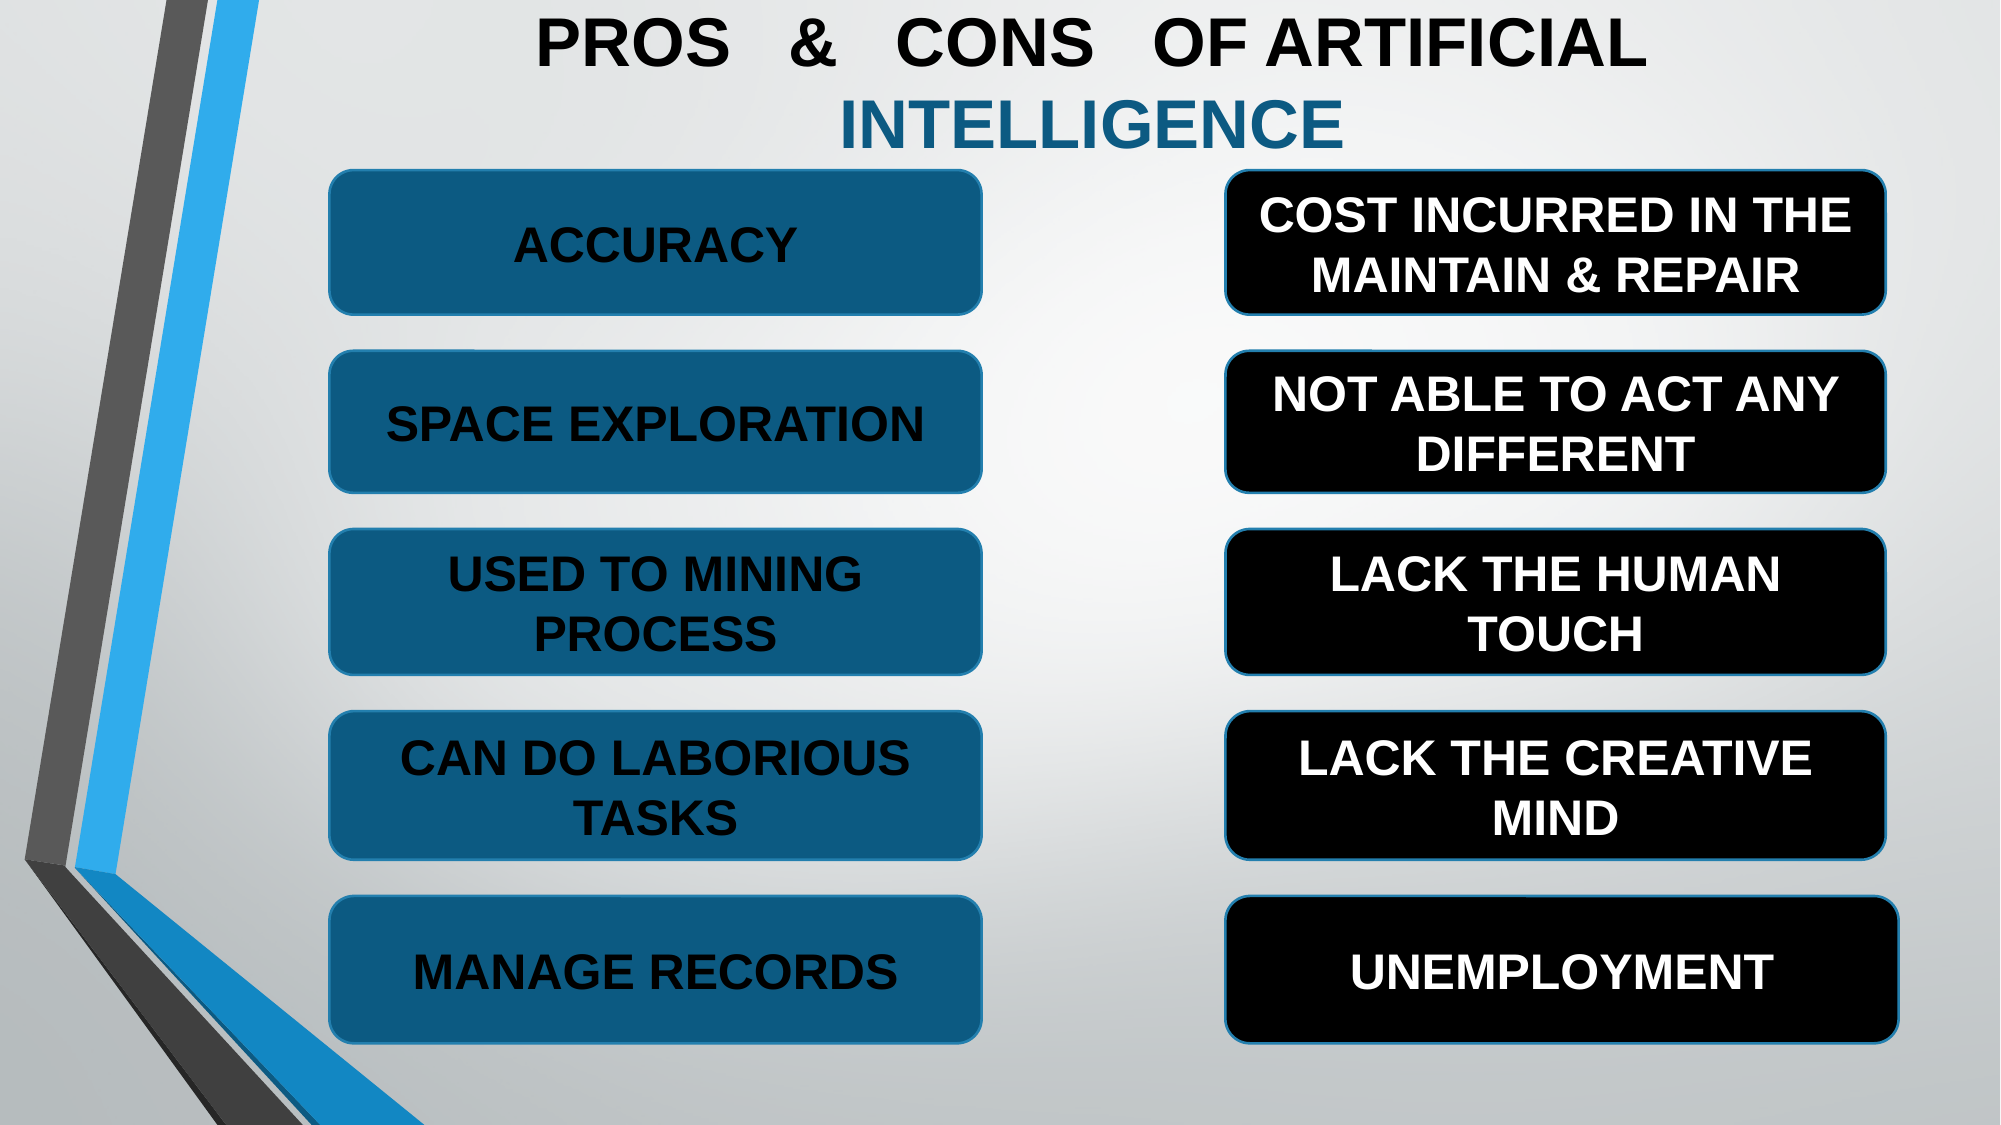

# PROS   &   CONS   OF ARTIFICIAL INTELLIGENCE
ACCURACY
COST INCURRED IN THE MAINTAIN & REPAIR
SPACE EXPLORATION
NOT ABLE TO ACT ANY DIFFERENT
USED TO MINING PROCESS
LACK THE HUMAN TOUCH
LACK THE CREATIVE MIND
CAN DO LABORIOUS TASKS
MANAGE RECORDS
UNEMPLOYMENT